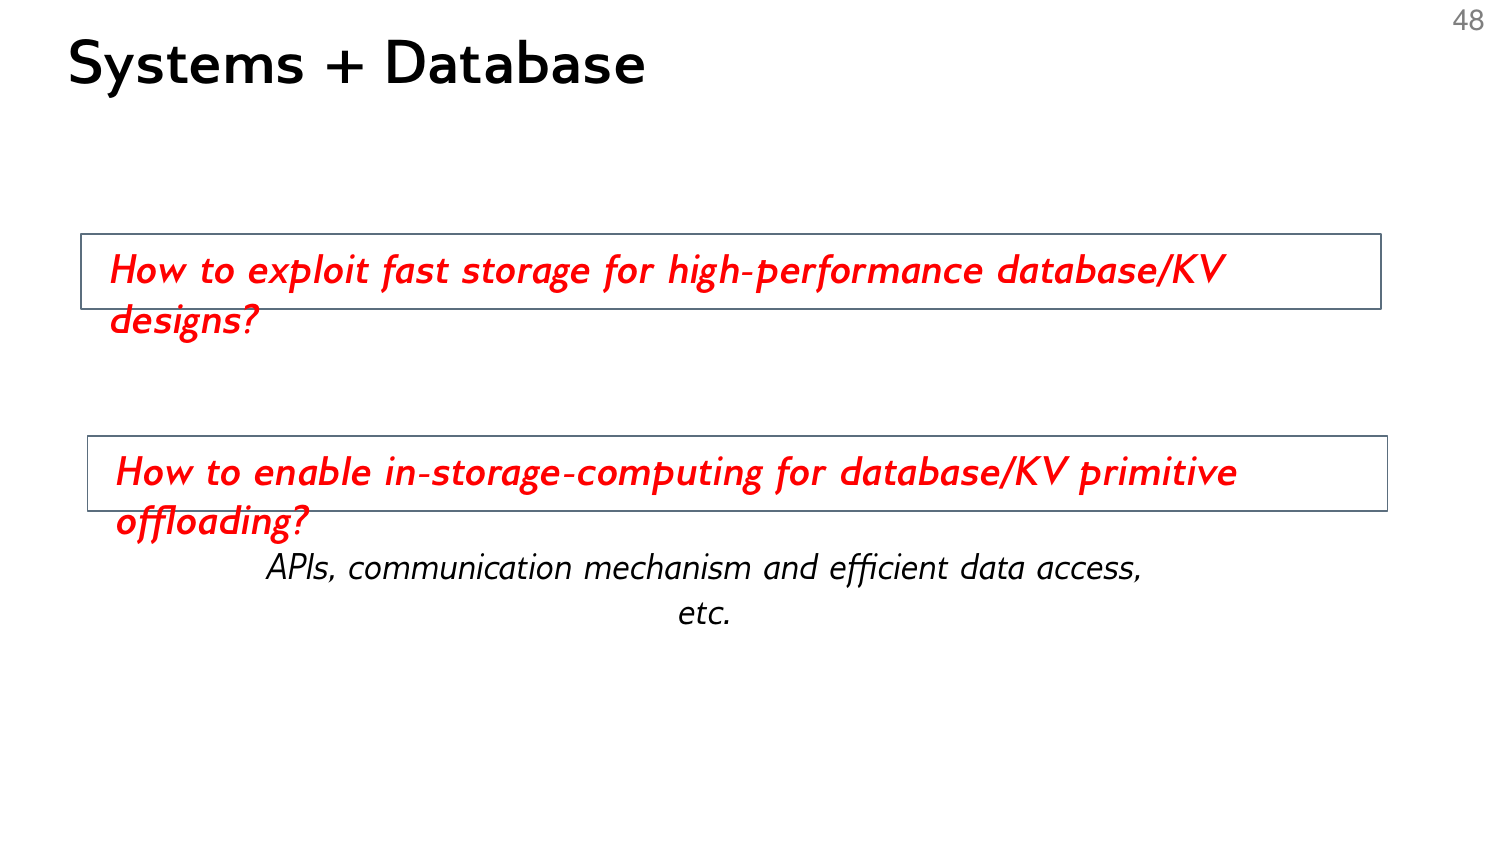

# Systems + Database

How to exploit fast storage for high-performance database/KV designs?

How to enable in-storage-computing for database/KV primitive offloading?

APIs, communication mechanism and efficient data access, etc.